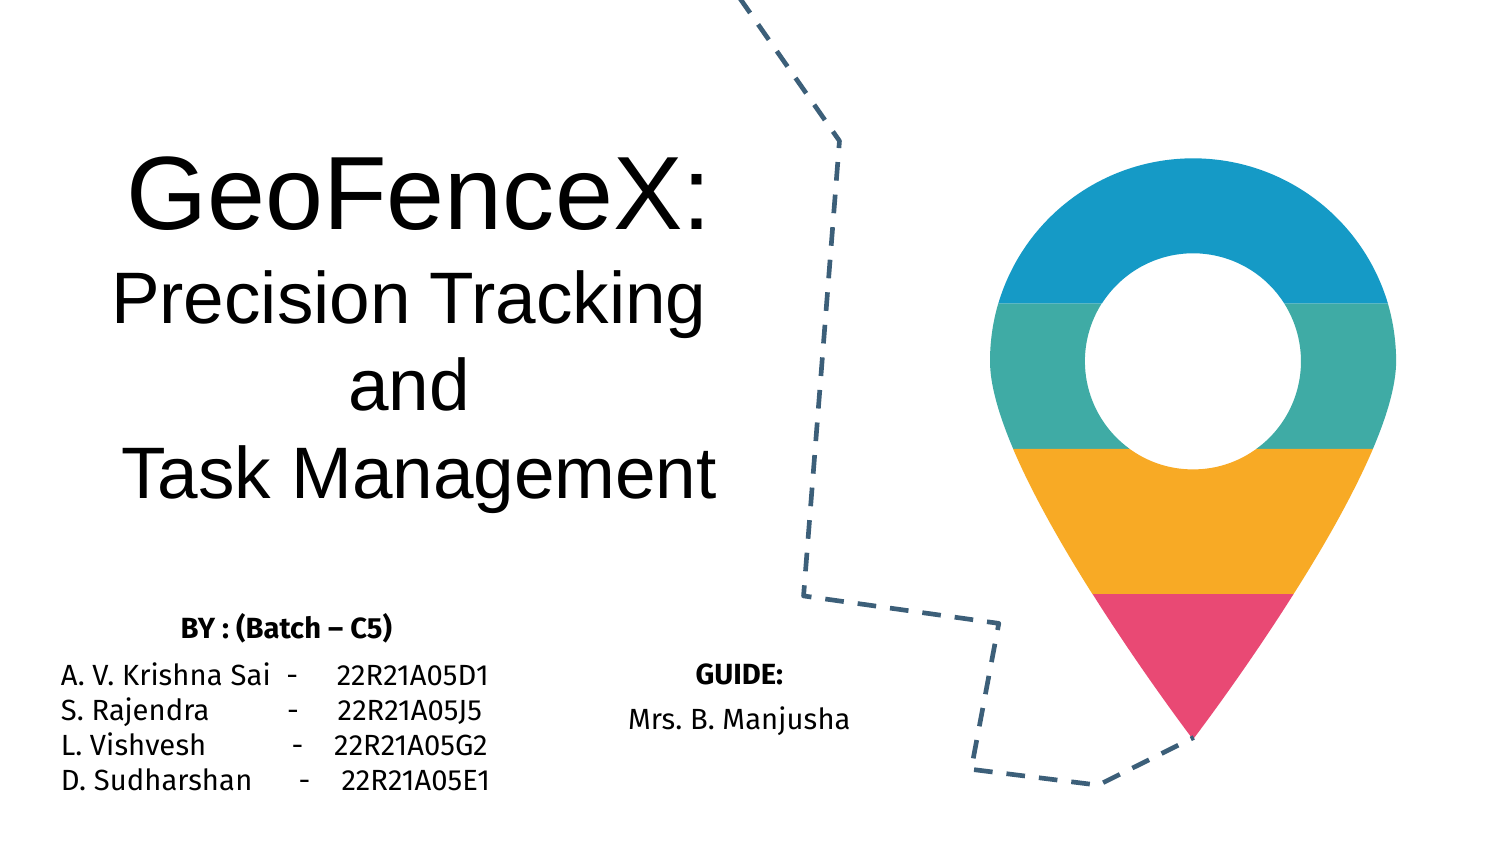

# GeoFenceX: Precision Tracking and Task Management
BY : (Batch – C5)

A. V. Krishna Sai  -     22R21A05D1
S. Rajendra          -     22R21A05J5
L. Vishvesh           -    22R21A05G2
D. Sudharshan      -    22R21A05E1

GUIDE:

Mrs. B. Manjusha